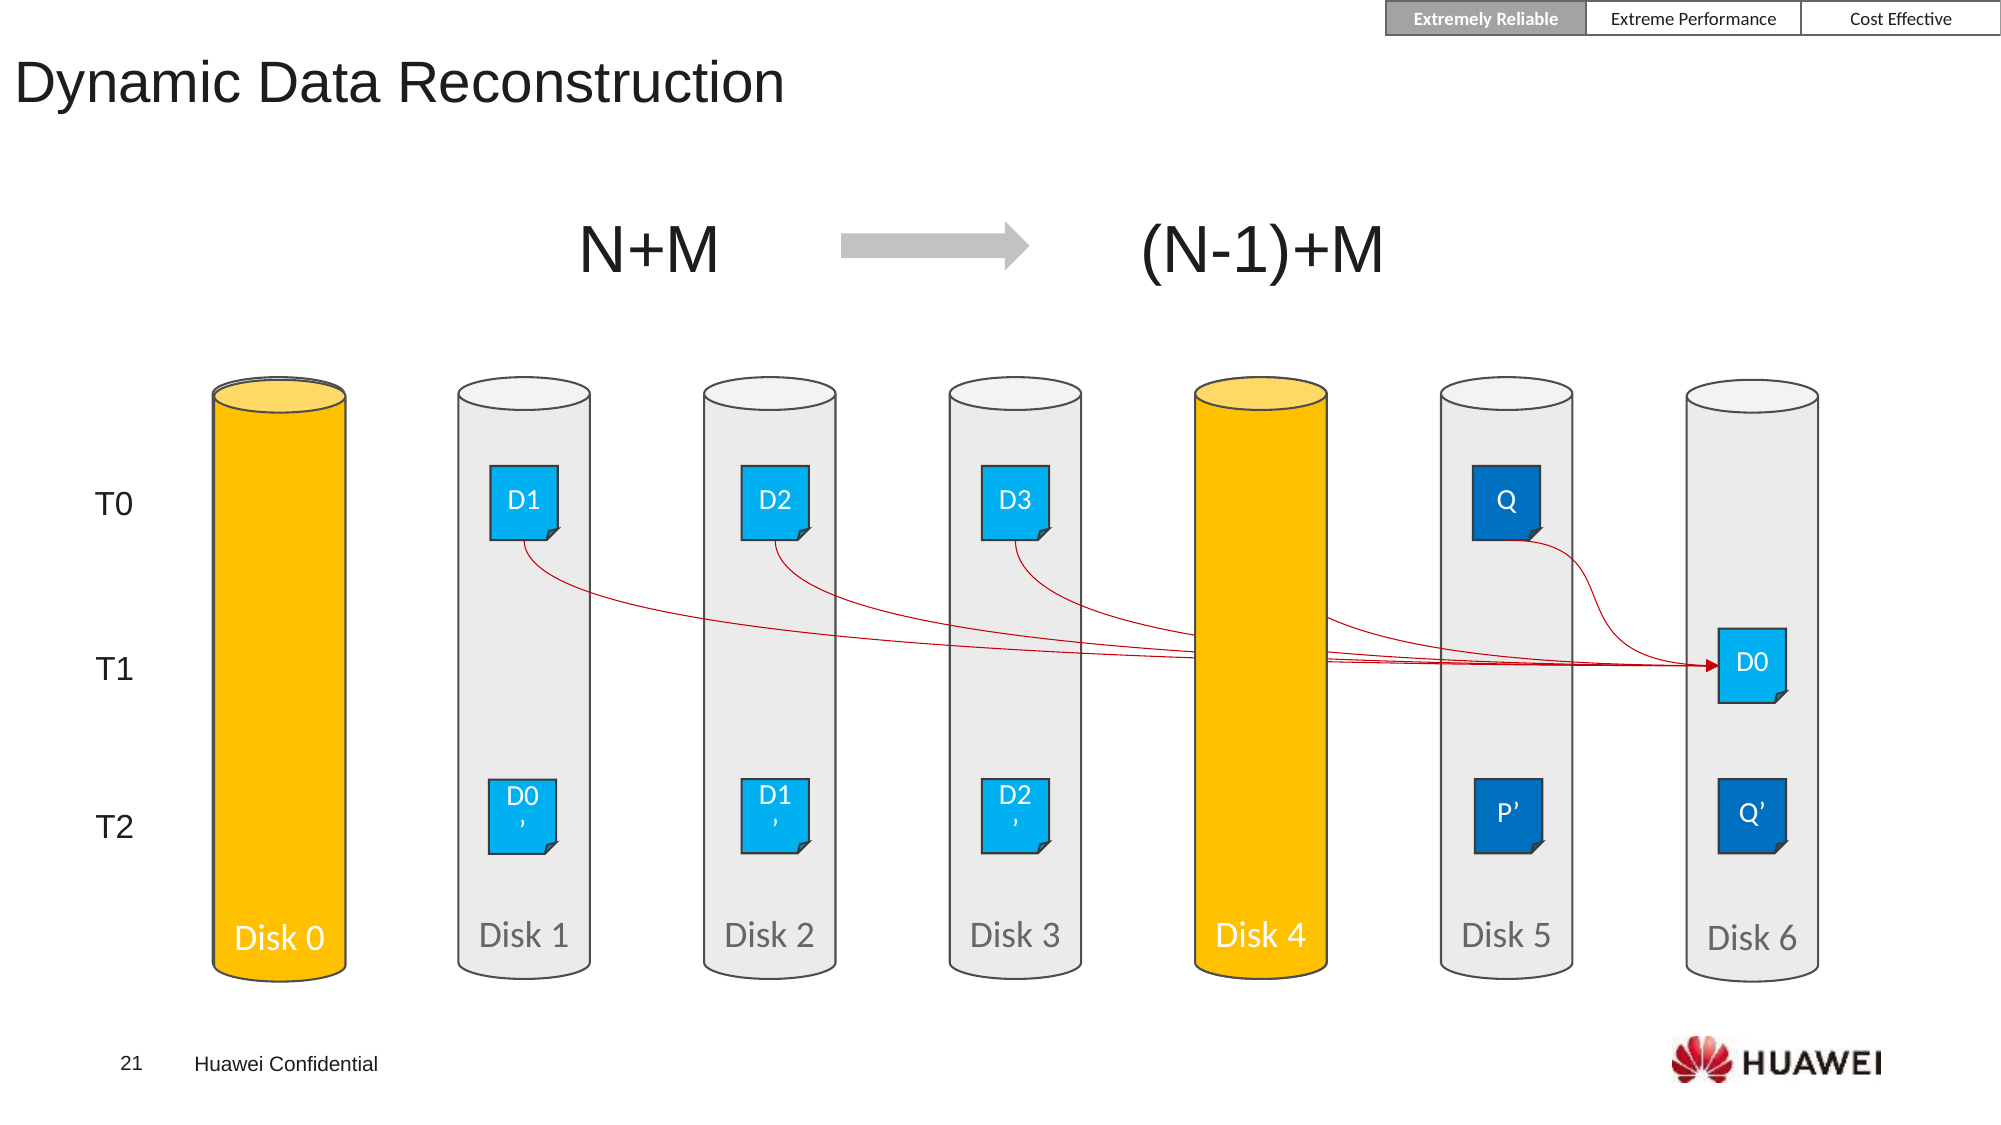

Extreme Performance
Cost Effective
Extremely Reliable
Dynamic Data Reconstruction
N+M
(N-1)+M

Disk 0
Disk 1
Disk 2
Disk 3
Disk 4
Disk 4
Disk 5
Disk 0
Disk 6
D0
D1
D2
D3
P
Q
T0
D0
T1
D1’
D2’
P’
Q’
D0’
T2